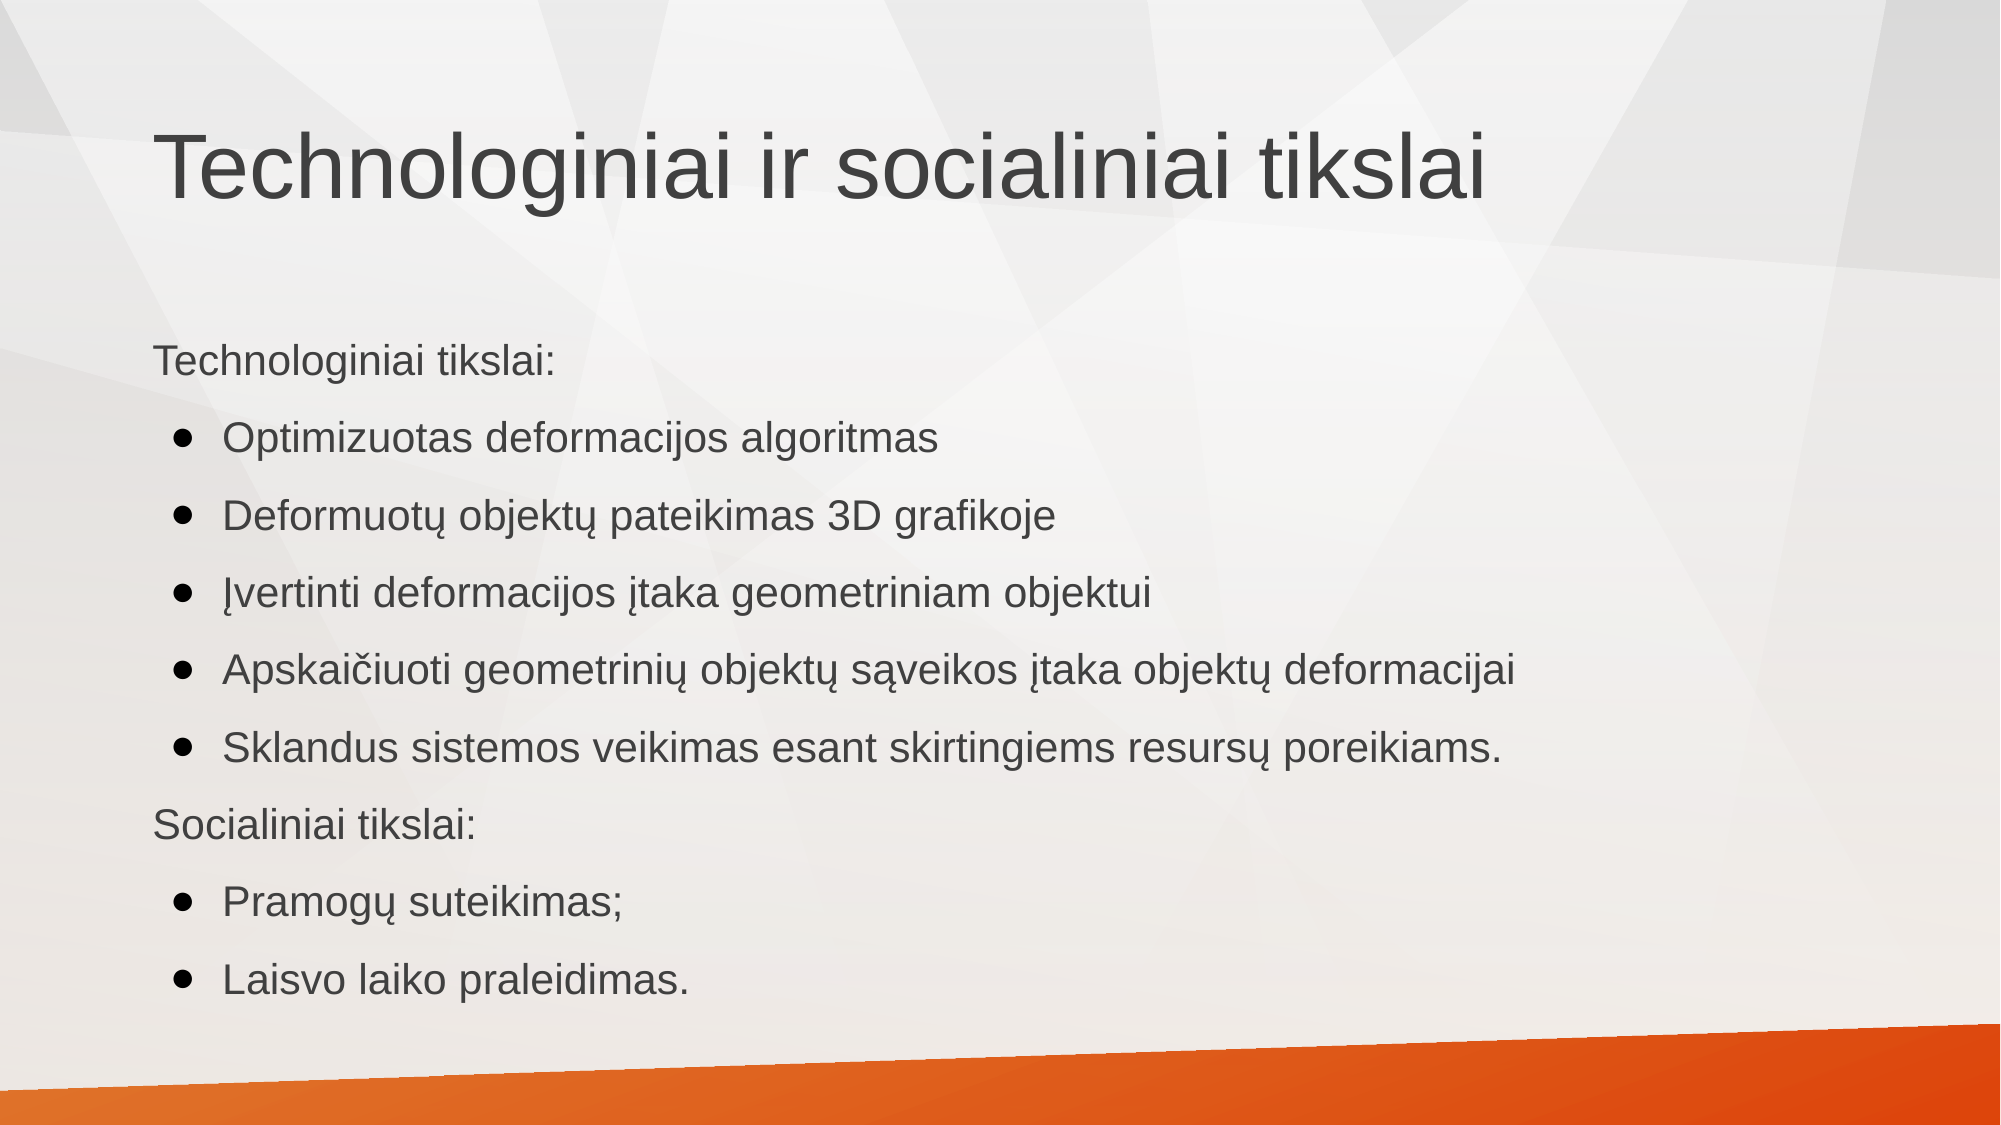

# Technologiniai ir socialiniai tikslai
Technologiniai tikslai:
Optimizuotas deformacijos algoritmas
Deformuotų objektų pateikimas 3D grafikoje
Įvertinti deformacijos įtaka geometriniam objektui
Apskaičiuoti geometrinių objektų sąveikos įtaka objektų deformacijai
Sklandus sistemos veikimas esant skirtingiems resursų poreikiams.
Socialiniai tikslai:
Pramogų suteikimas;
Laisvo laiko praleidimas.